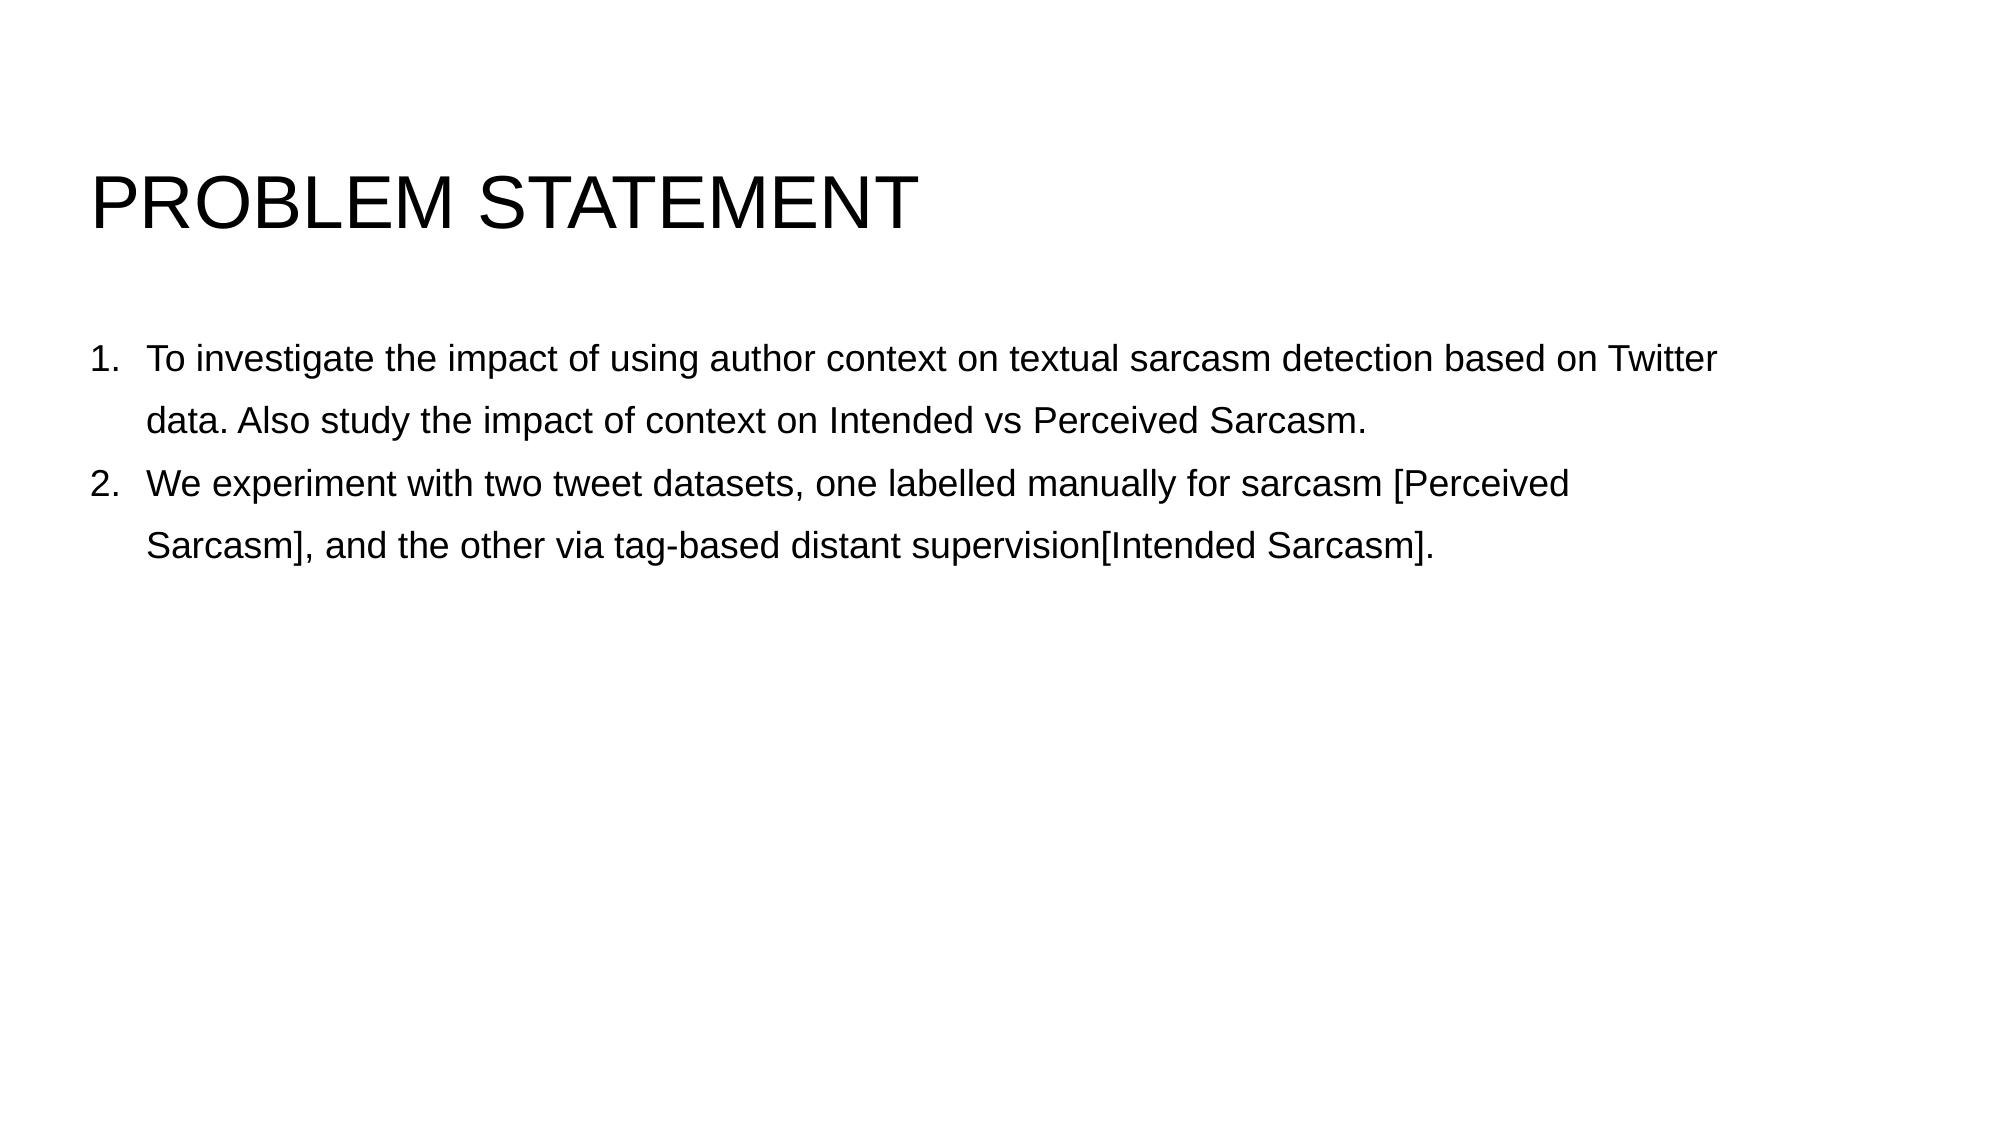

# Problem statement
To investigate the impact of using author context on textual sarcasm detection based on Twitter data. Also study the impact of context on Intended vs Perceived Sarcasm.
We experiment with two tweet datasets, one labelled manually for sarcasm [Perceived Sarcasm], and the other via tag-based distant supervision[Intended Sarcasm].